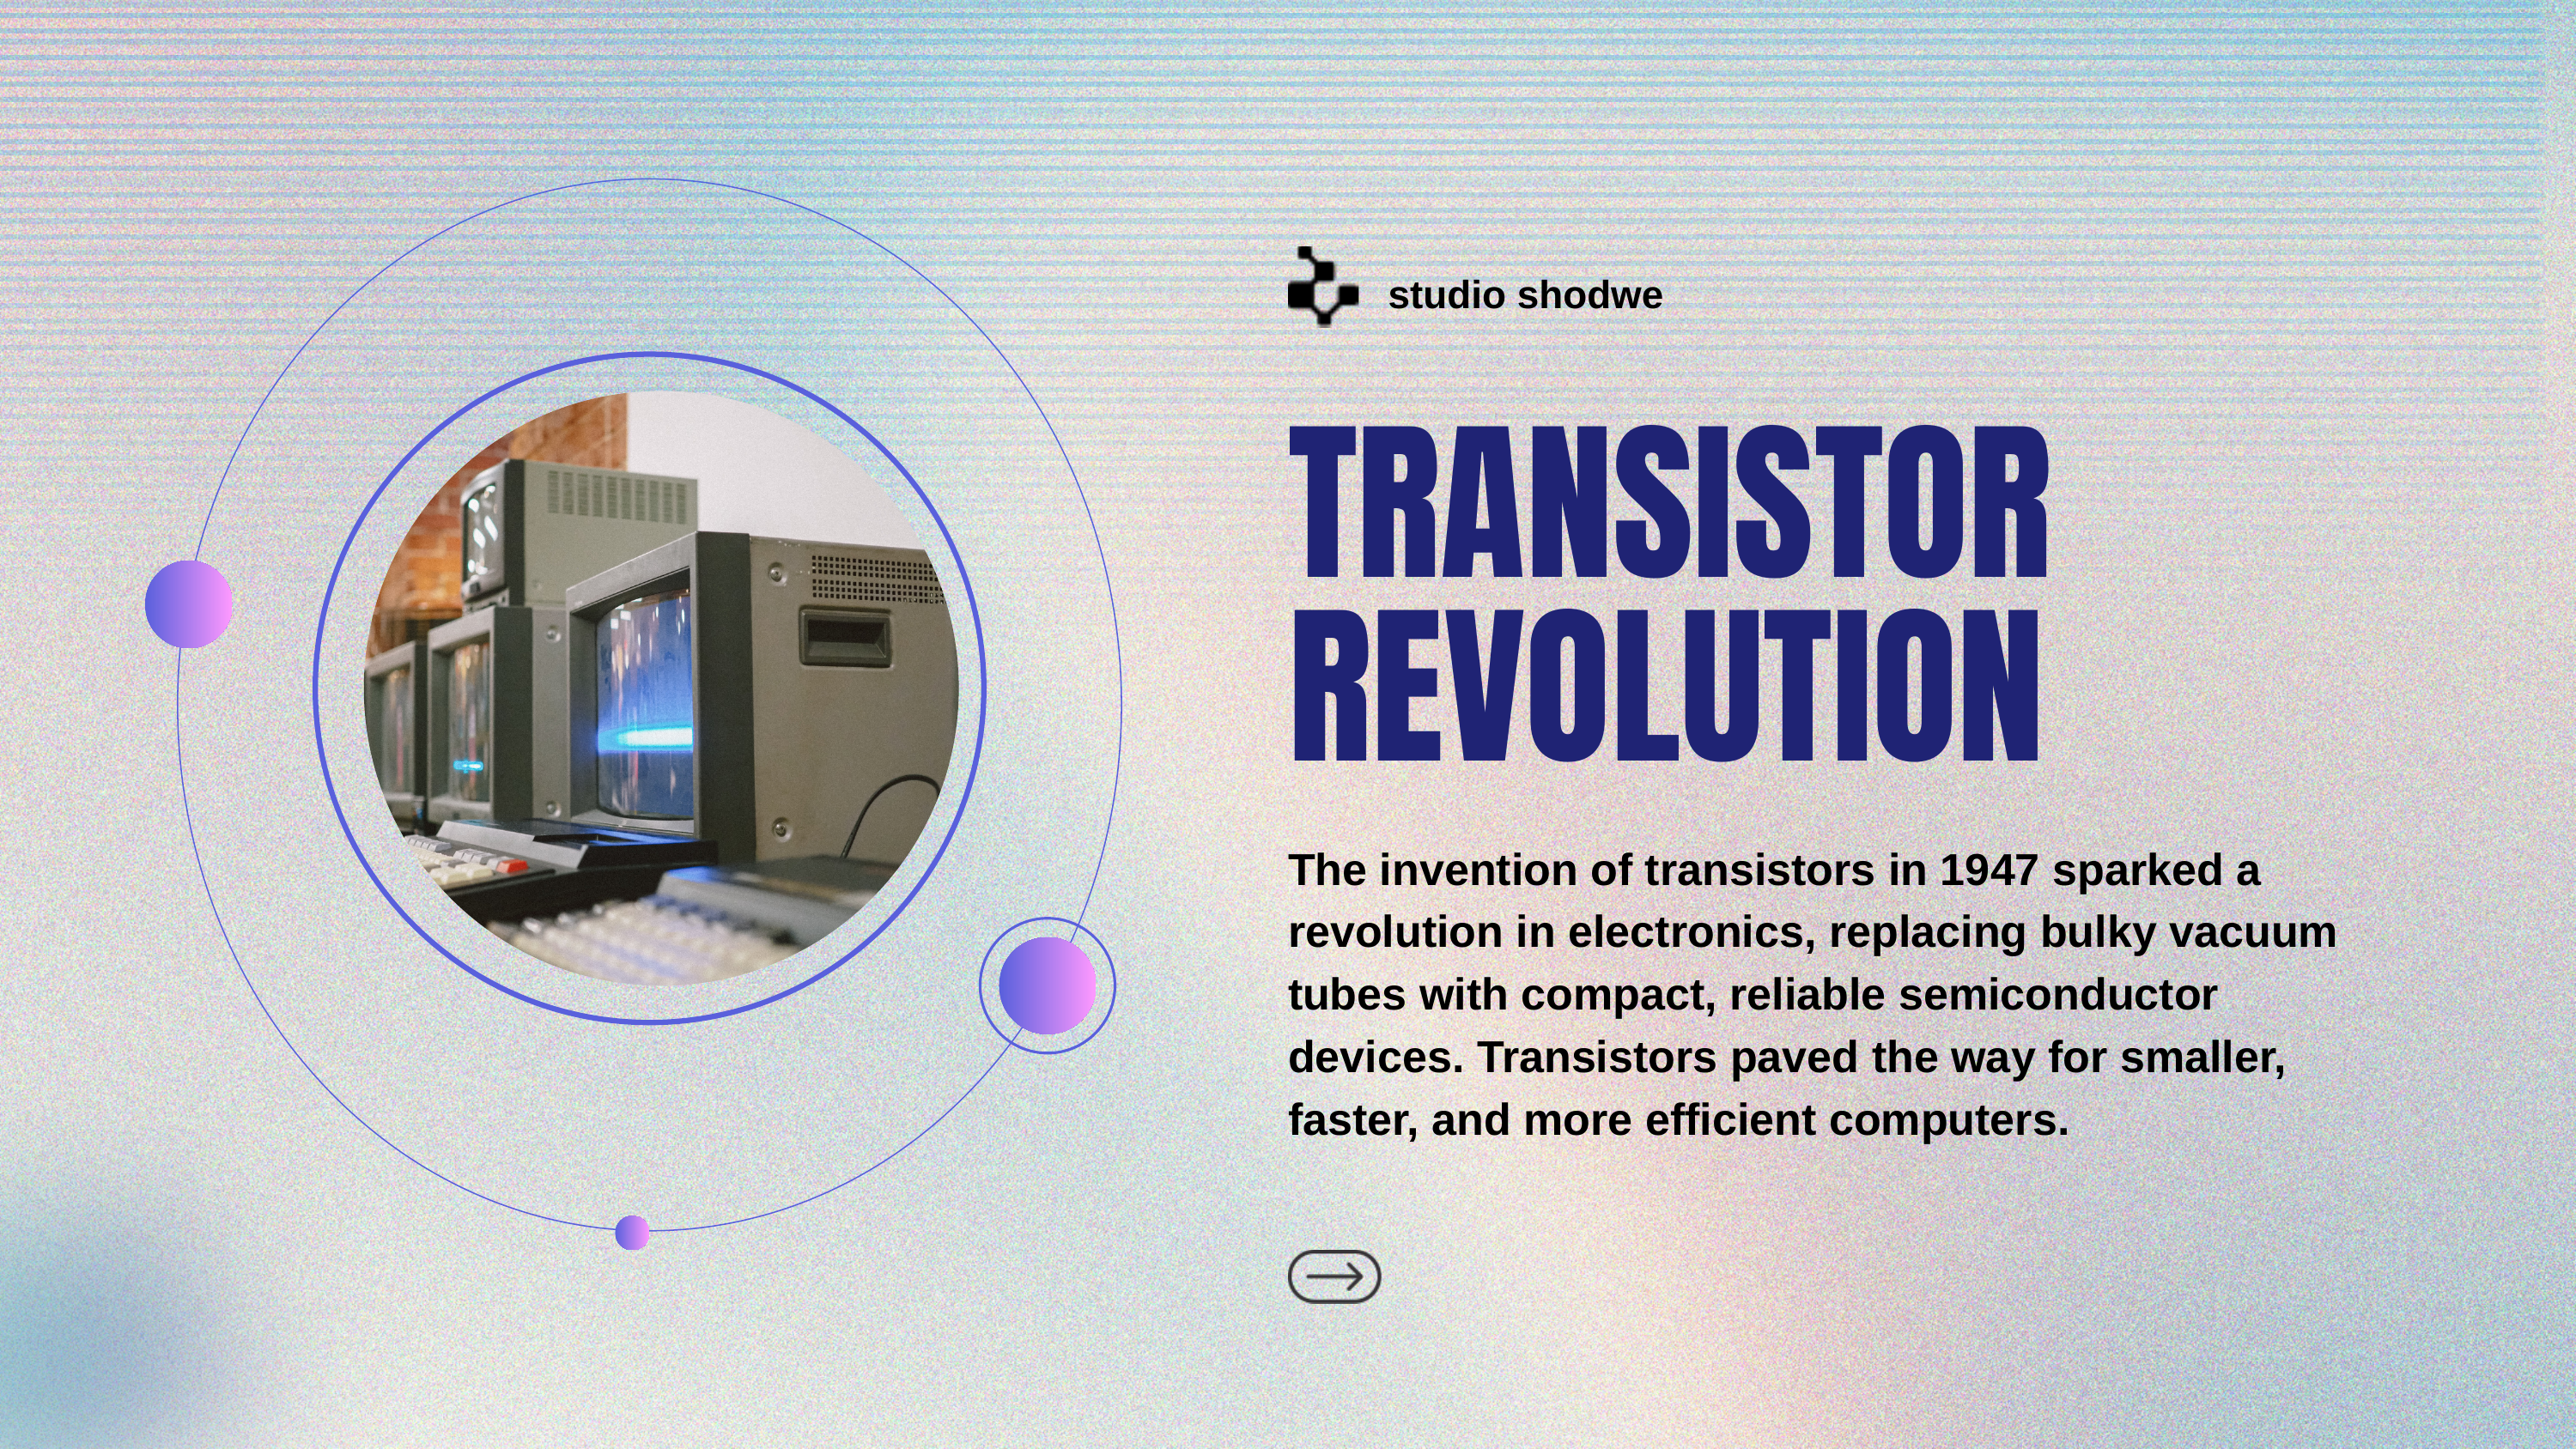

studio shodwe

TRANSISTOR REVOLUTION

The invention of transistors in 1947 sparked a revolution in electronics, replacing bulky vacuum tubes with compact, reliable semiconductor devices. Transistors paved the way for smaller, faster, and more efficient computers.